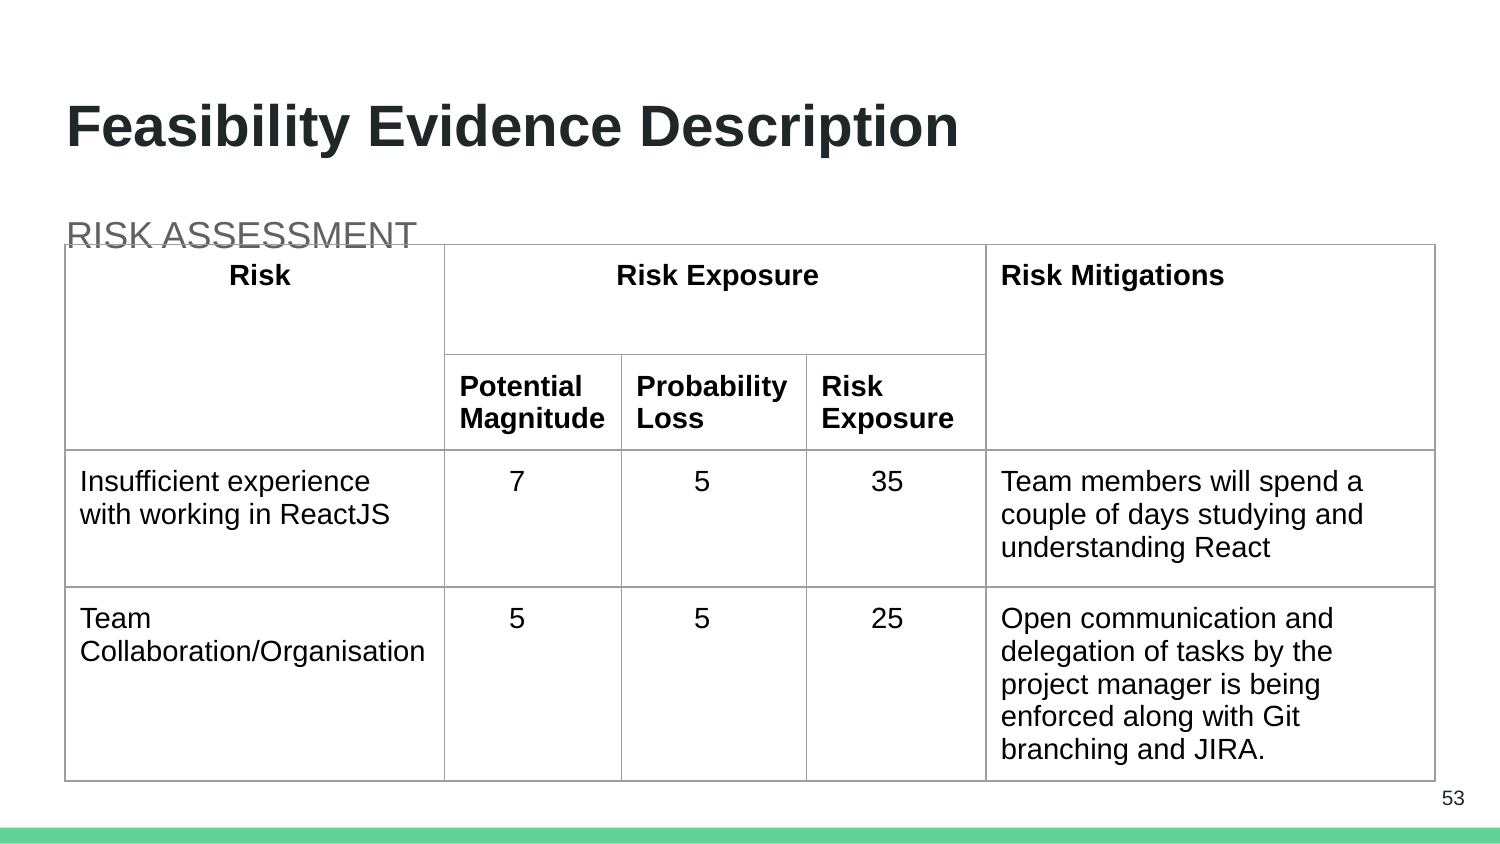

# Feasibility Evidence Description

RISK ASSESSMENT
| Risk | Risk Exposure |  |  | Risk Mitigations |
| --- | --- | --- | --- | --- |
|  | Potential Magnitude | Probability Loss | Risk Exposure |  |
| Insufficient experience with working in ReactJS | 7 | 5 | 35 | Team members will spend a couple of days studying and understanding React |
| Team Collaboration/Organisation | 5 | 5 | 25 | Open communication and delegation of tasks by the project manager is being enforced along with Git branching and JIRA. |
53